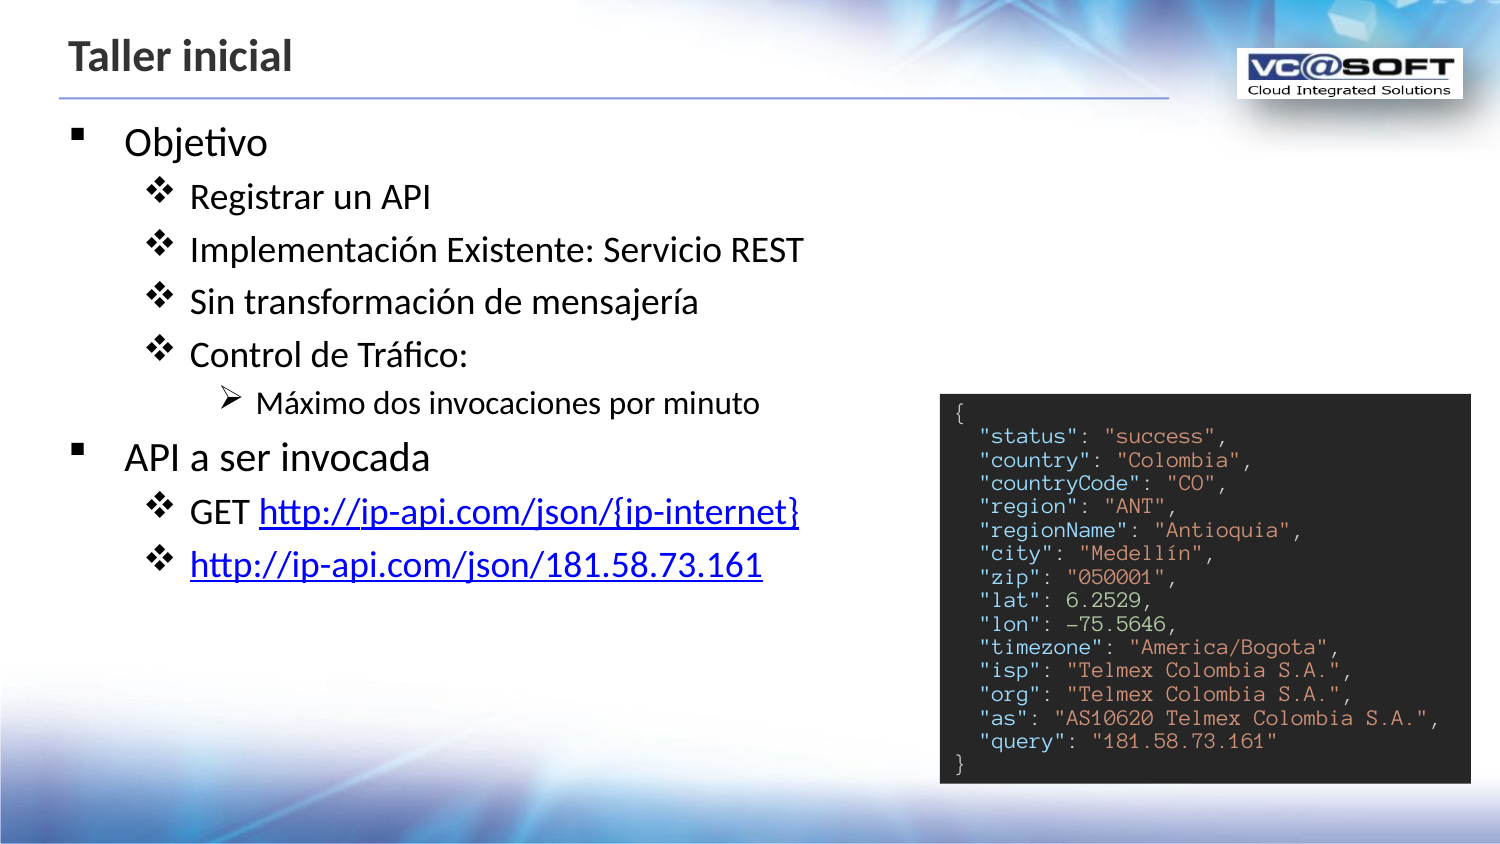

# Taller inicial
Objetivo
Registrar un API
Implementación Existente: Servicio REST
Sin transformación de mensajería
Control de Tráfico:
Máximo dos invocaciones por minuto
API a ser invocada
GET http://ip-api.com/json/{ip-internet}
http://ip-api.com/json/181.58.73.161

{
  "status": "success",
  "country": "Colombia",
  "countryCode": "CO",
  "region": "ANT",
  "regionName": "Antioquia",
  "city": "Medellín",
  "zip": "050001",
  "lat": 6.2529,
  "lon": -75.5646,
  "timezone": "America/Bogota",
  "isp": "Telmex Colombia S.A.",
  "org": "Telmex Colombia S.A.",
  "as": "AS10620 Telmex Colombia S.A.",
  "query": "181.58.73.161"
}